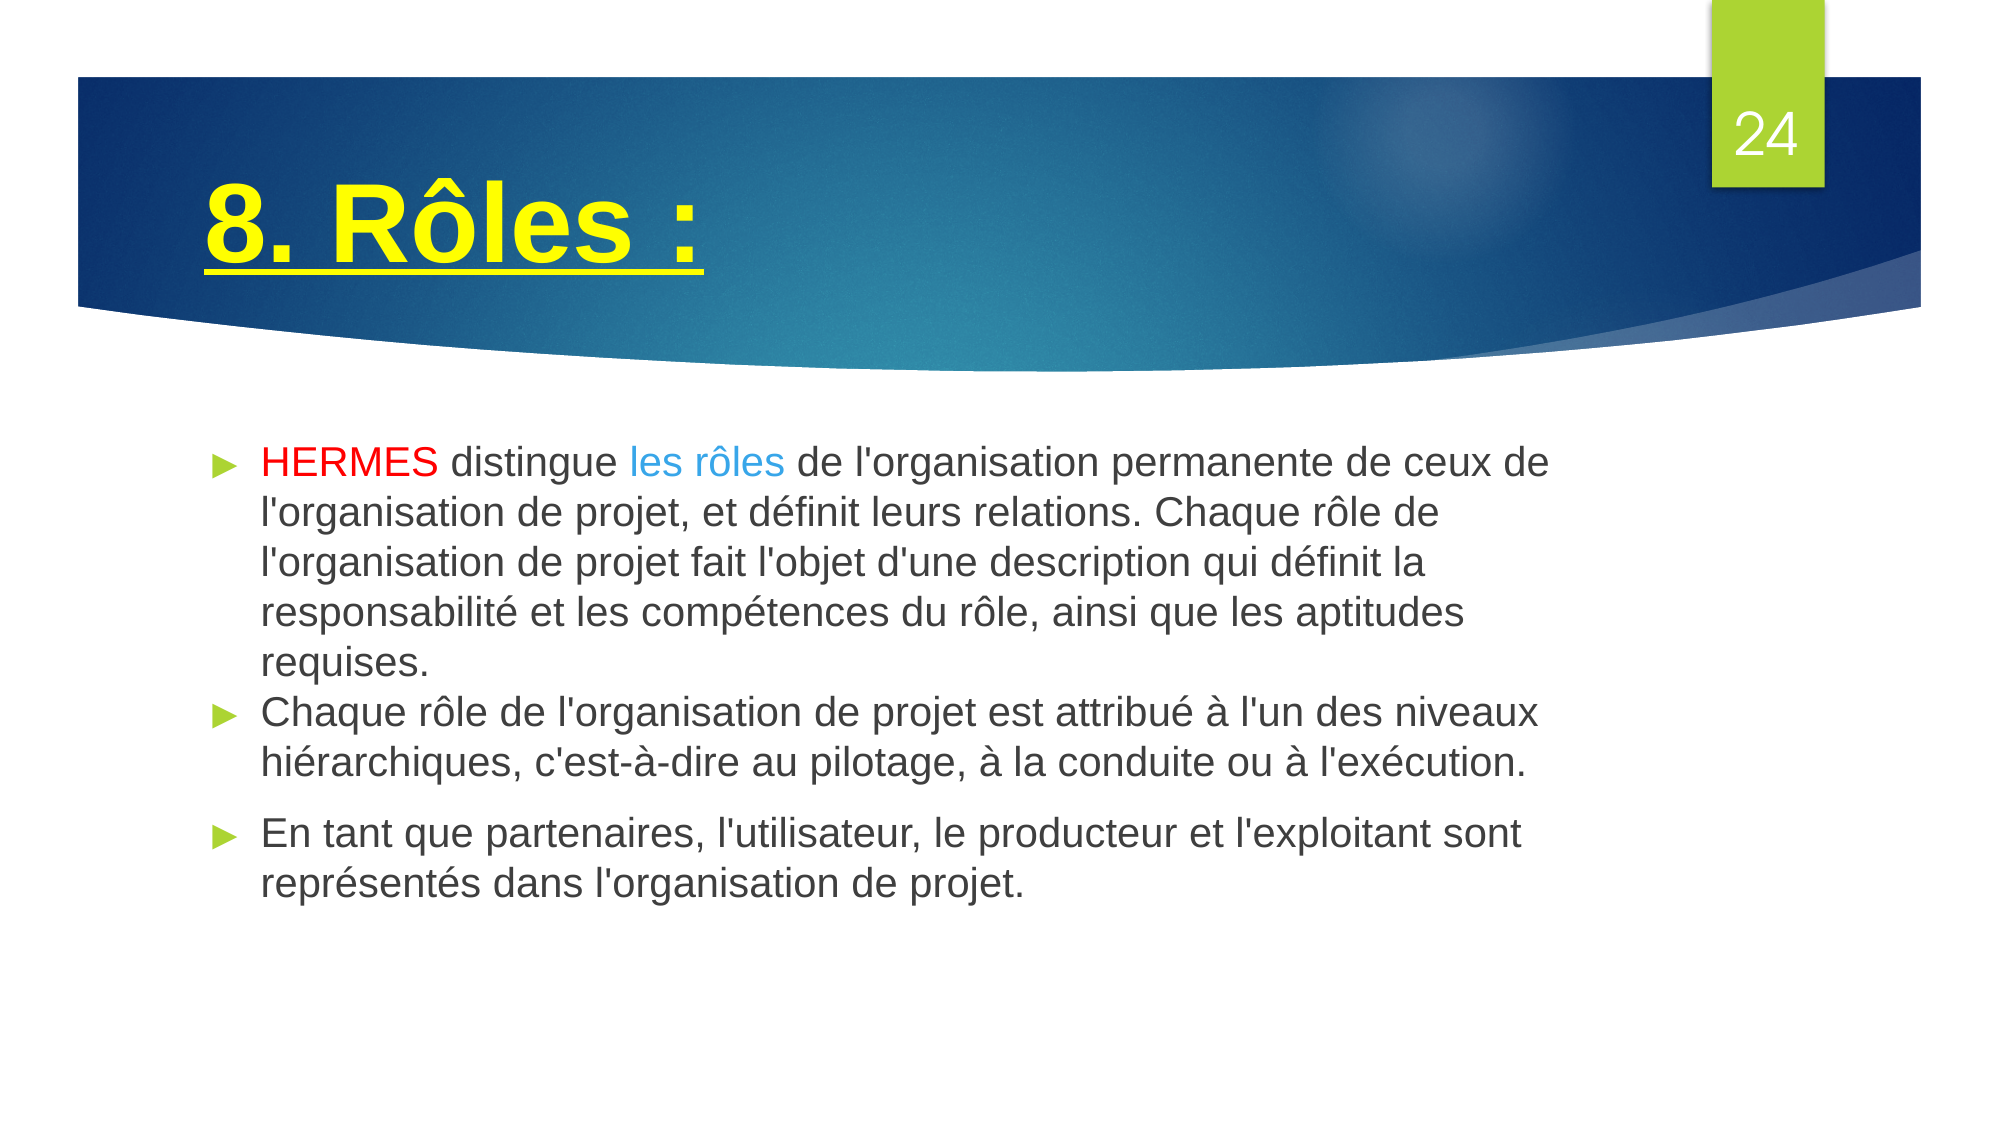

24
# 8. Rôles :
HERMES distingue les rôles de l'organisation permanente de ceux de l'organisation de projet, et définit leurs relations. Chaque rôle de l'organisation de projet fait l'objet d'une description qui définit la responsabilité et les compétences du rôle, ainsi que les aptitudes requises.
Chaque rôle de l'organisation de projet est attribué à l'un des niveaux hiérarchiques, c'est-à-dire au pilotage, à la conduite ou à l'exécution.
En tant que partenaires, l'utilisateur, le producteur et l'exploitant sont représentés dans l'organisation de projet.